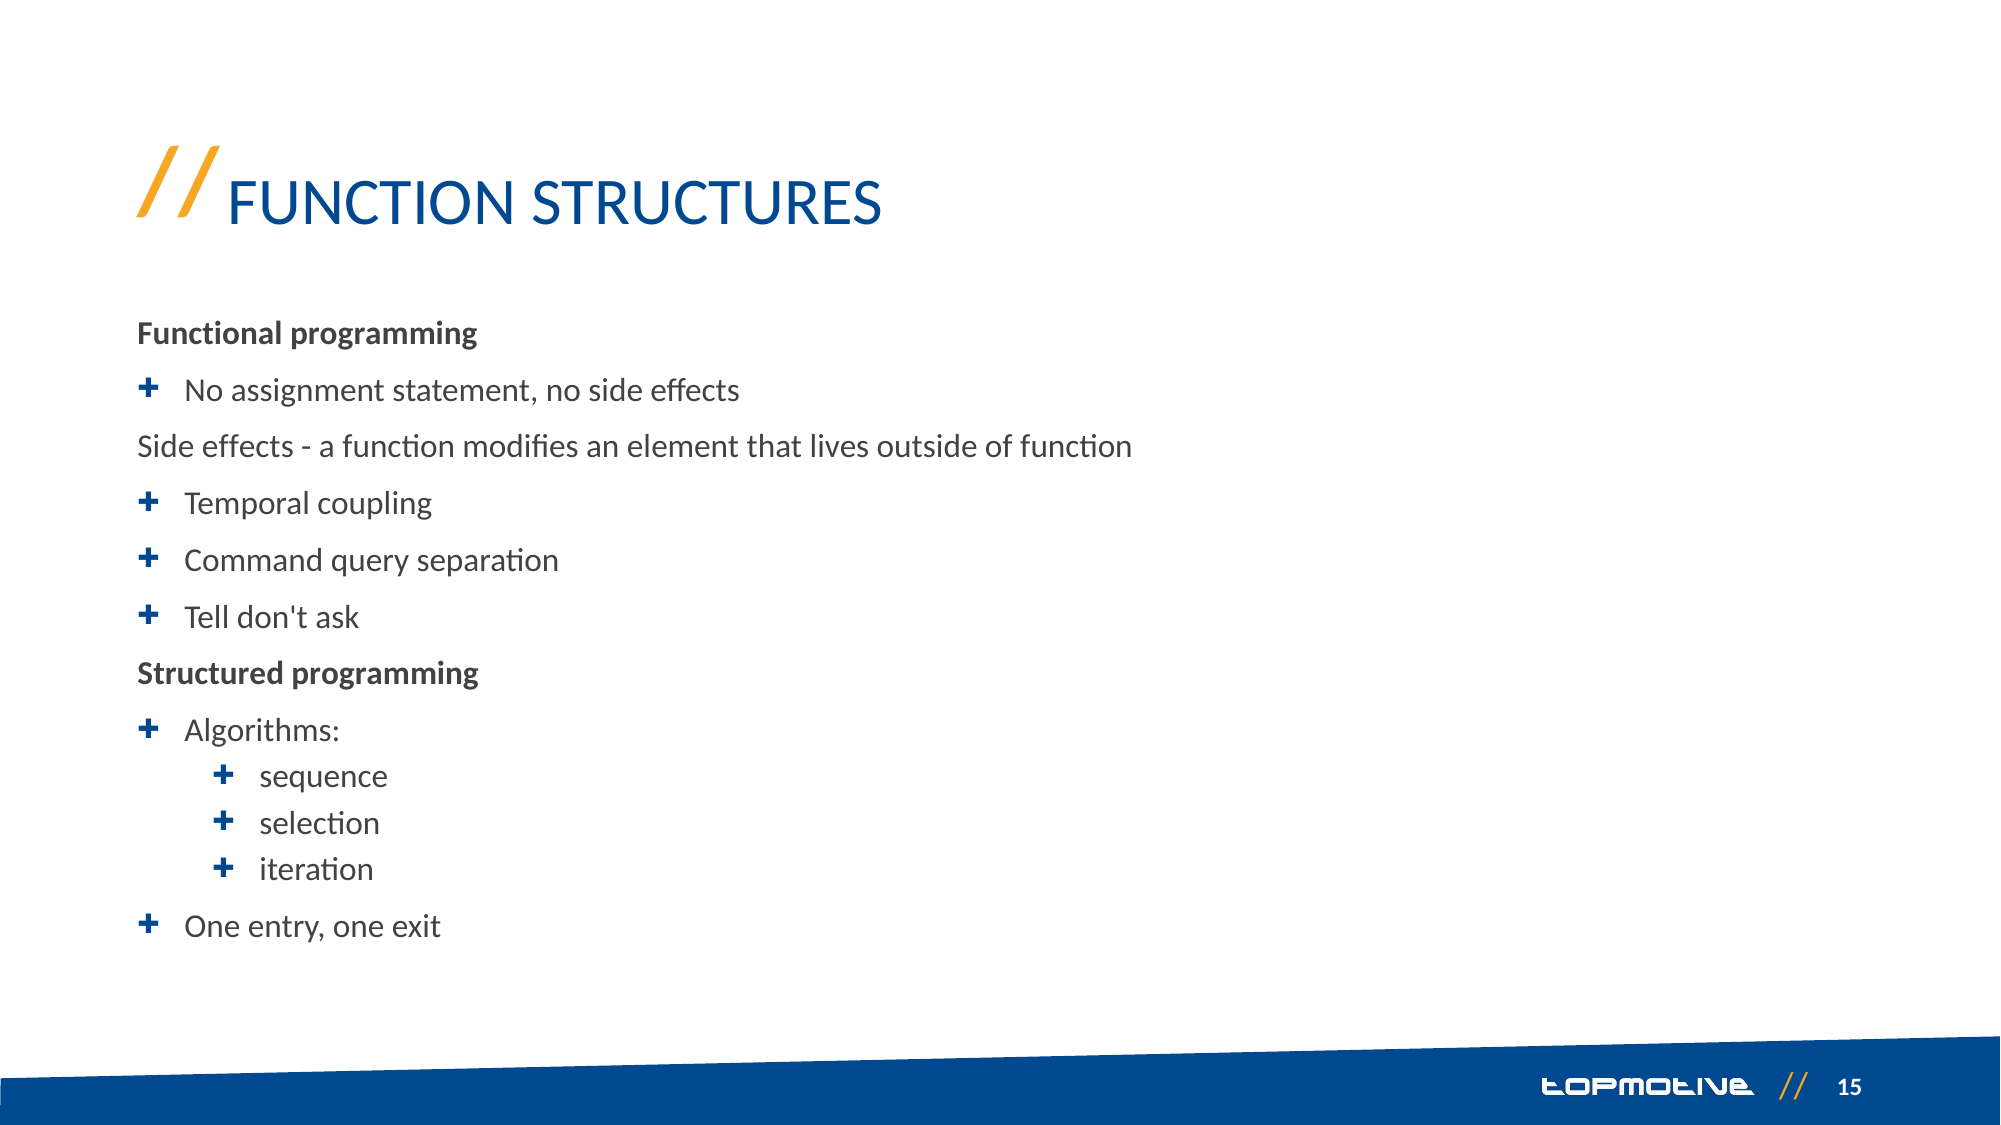

# Function structures
Functional programming
No assignment statement, no side effects
Side effects - a function modifies an element that lives outside of function
Temporal coupling
Command query separation
Tell don't ask
Structured programming
Algorithms:
sequence
selection
iteration
One entry, one exit

15